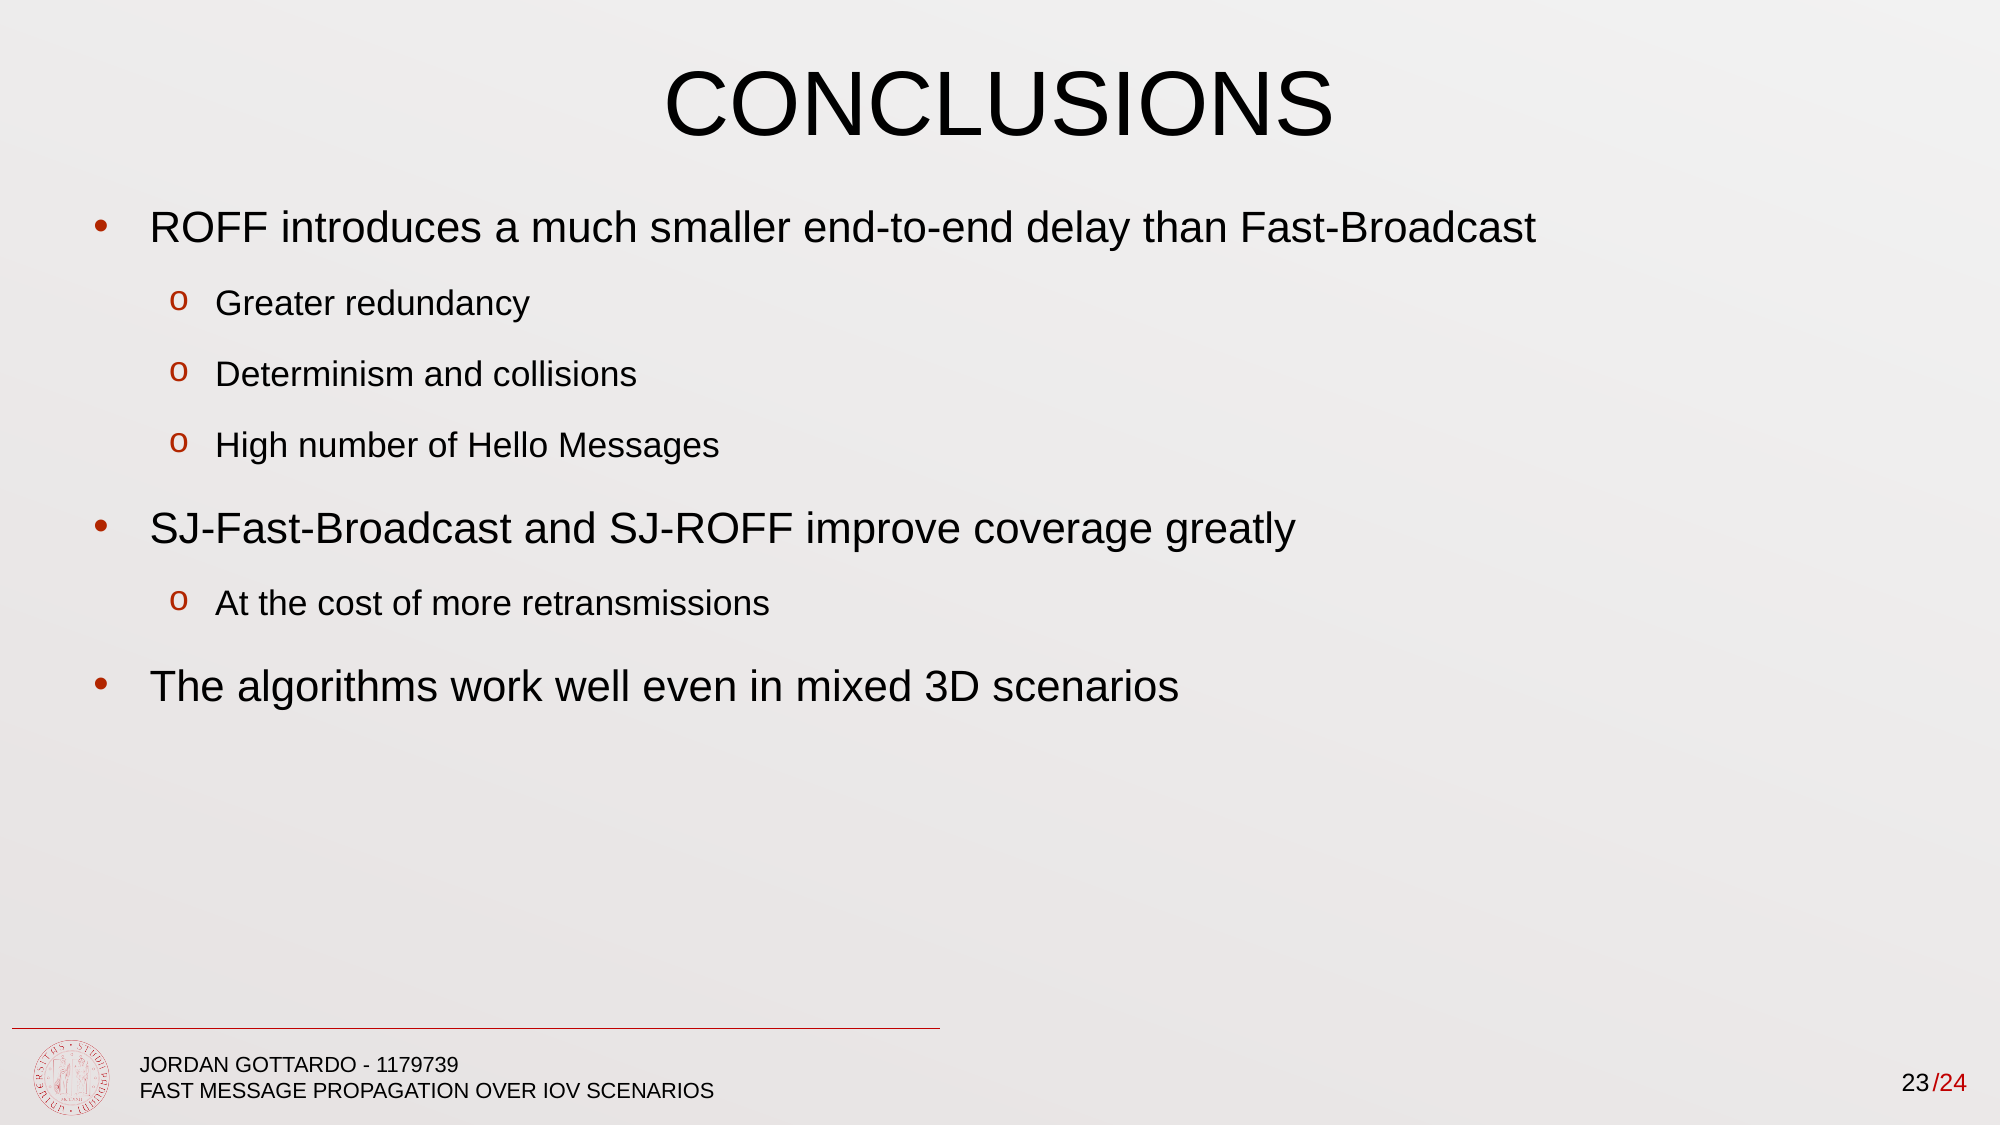

CONCLUSIONS
ROFF introduces a much smaller end-to-end delay than Fast-Broadcast
Greater redundancy
Determinism and collisions
High number of Hello Messages
SJ-Fast-Broadcast and SJ-ROFF improve coverage greatly
At the cost of more retransmissions
The algorithms work well even in mixed 3D scenarios

23